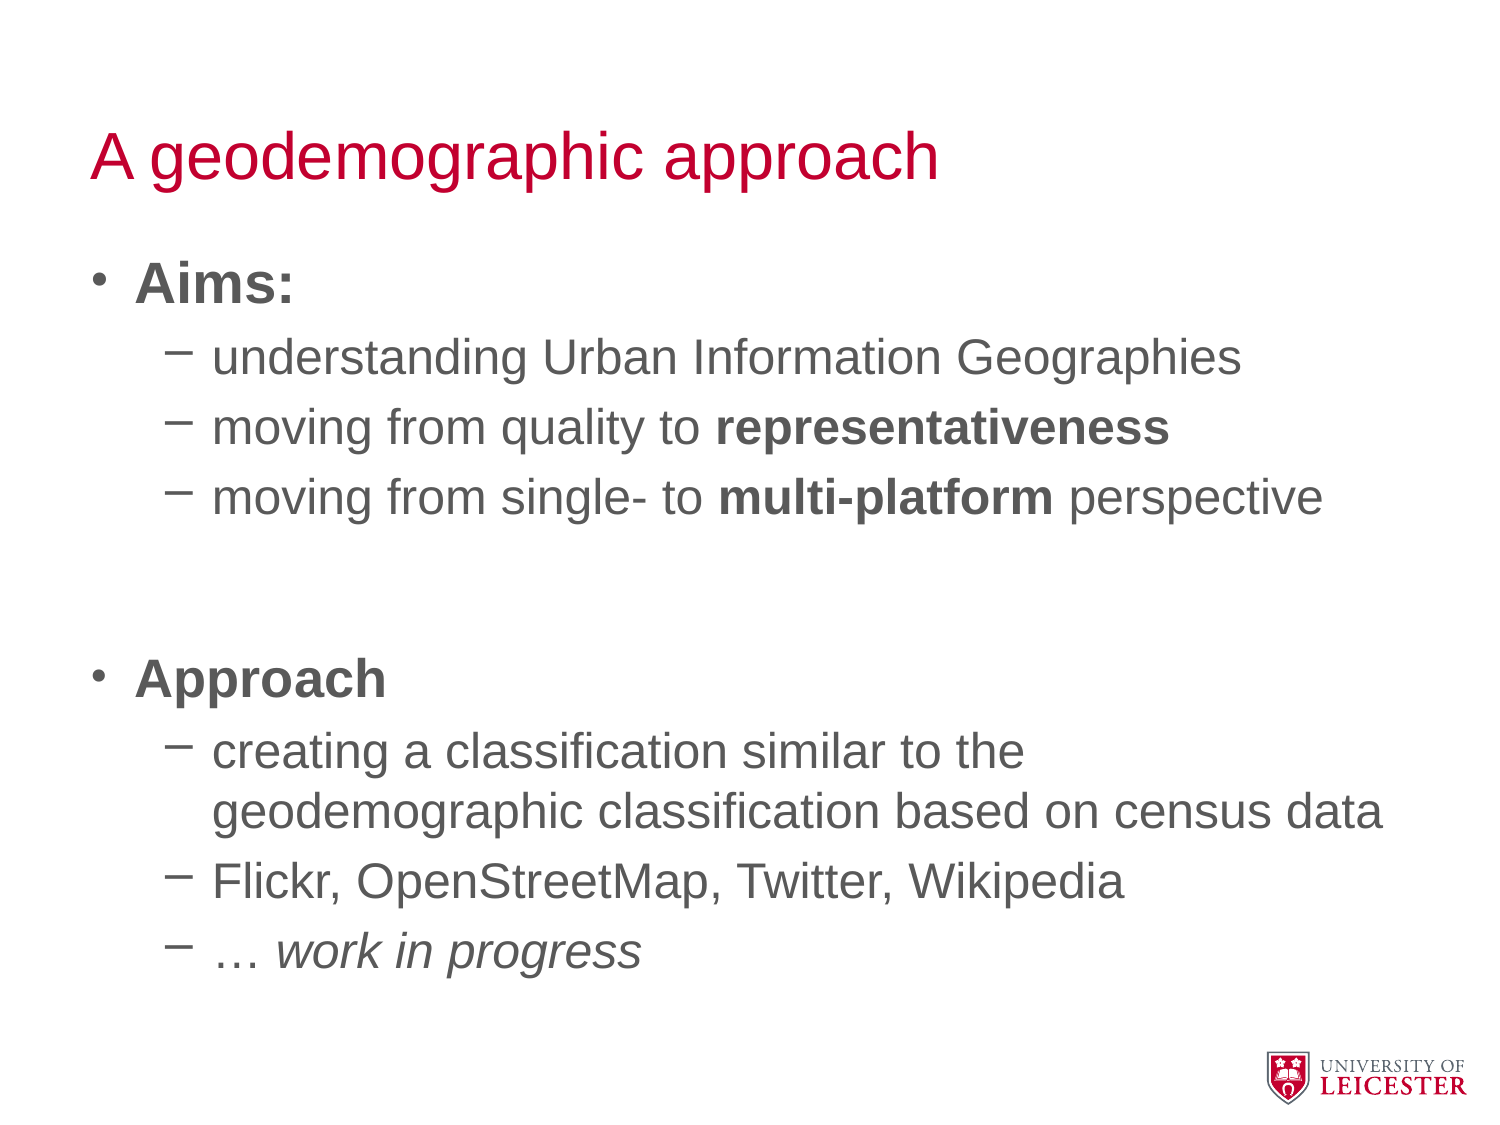

# A geodemographic approach
Aims:
understanding Urban Information Geographies
moving from quality to representativeness
moving from single- to multi-platform perspective

Approach
creating a classification similar to the geodemographic classification based on census data
Flickr, OpenStreetMap, Twitter, Wikipedia
… work in progress